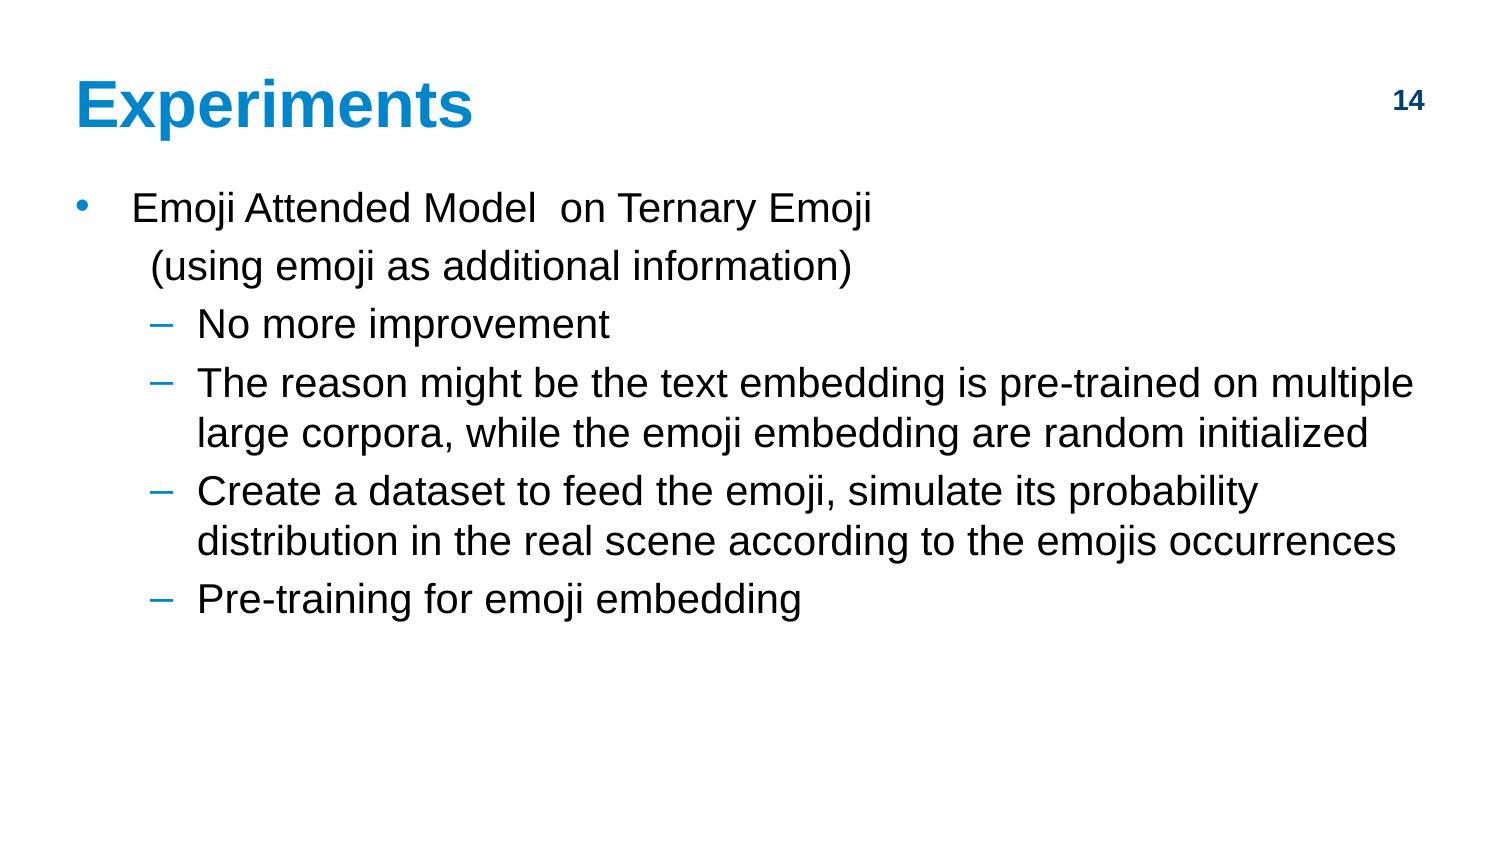

# Experiments
14
Emoji Attended Model  on Ternary Emoji
(using emoji as additional information)
No more improvement
The reason might be the text embedding is pre-trained on multiple large corpora, while the emoji embedding are random initialized
Create a dataset to feed the emoji, simulate its probability distribution in the real scene according to the emojis occurrences
Pre-training for emoji embedding